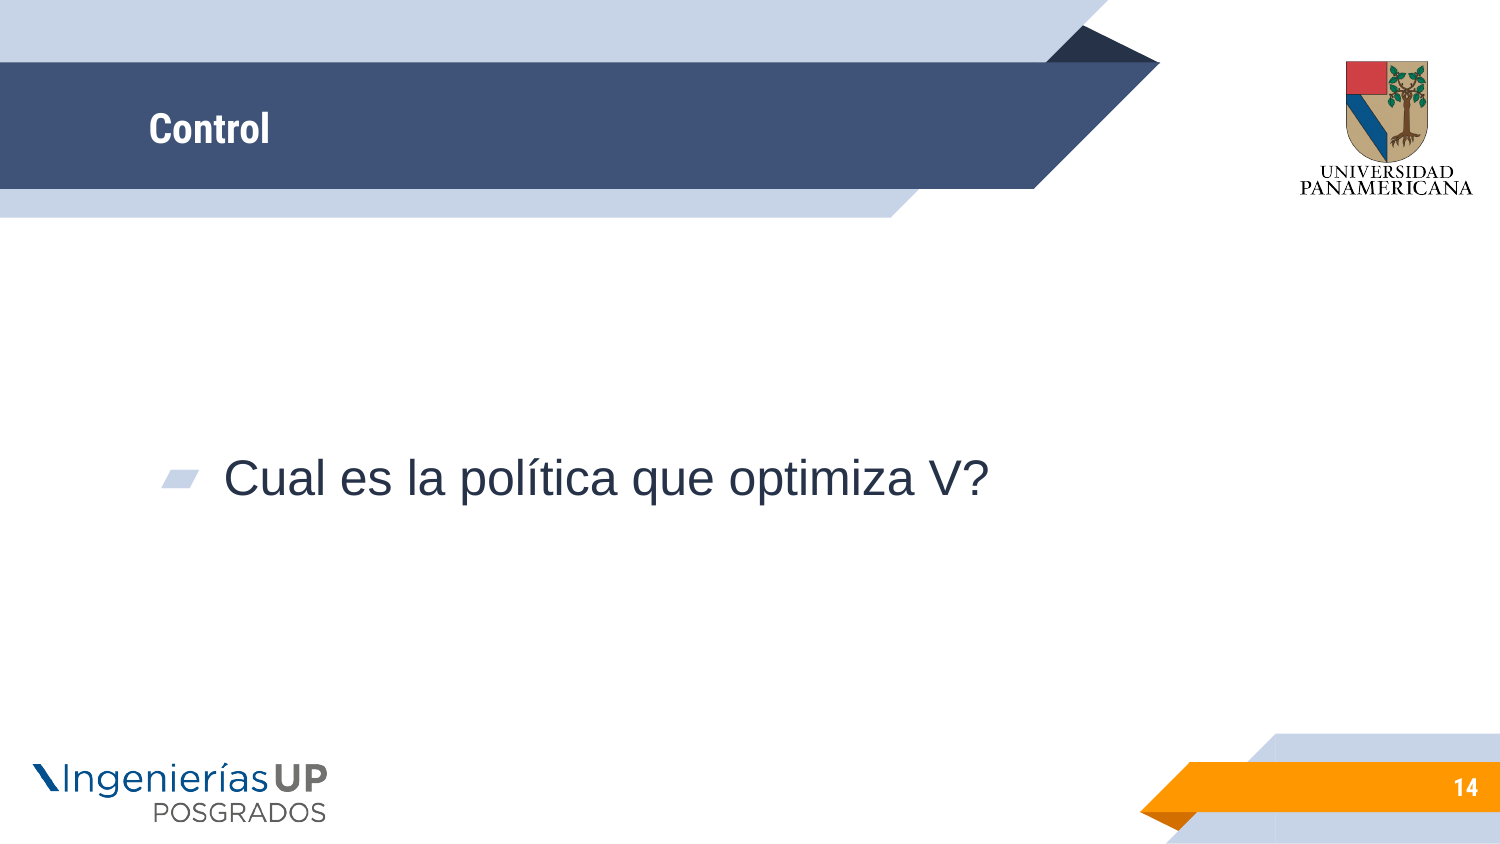

# Control
Cual es la política que optimiza V?
14